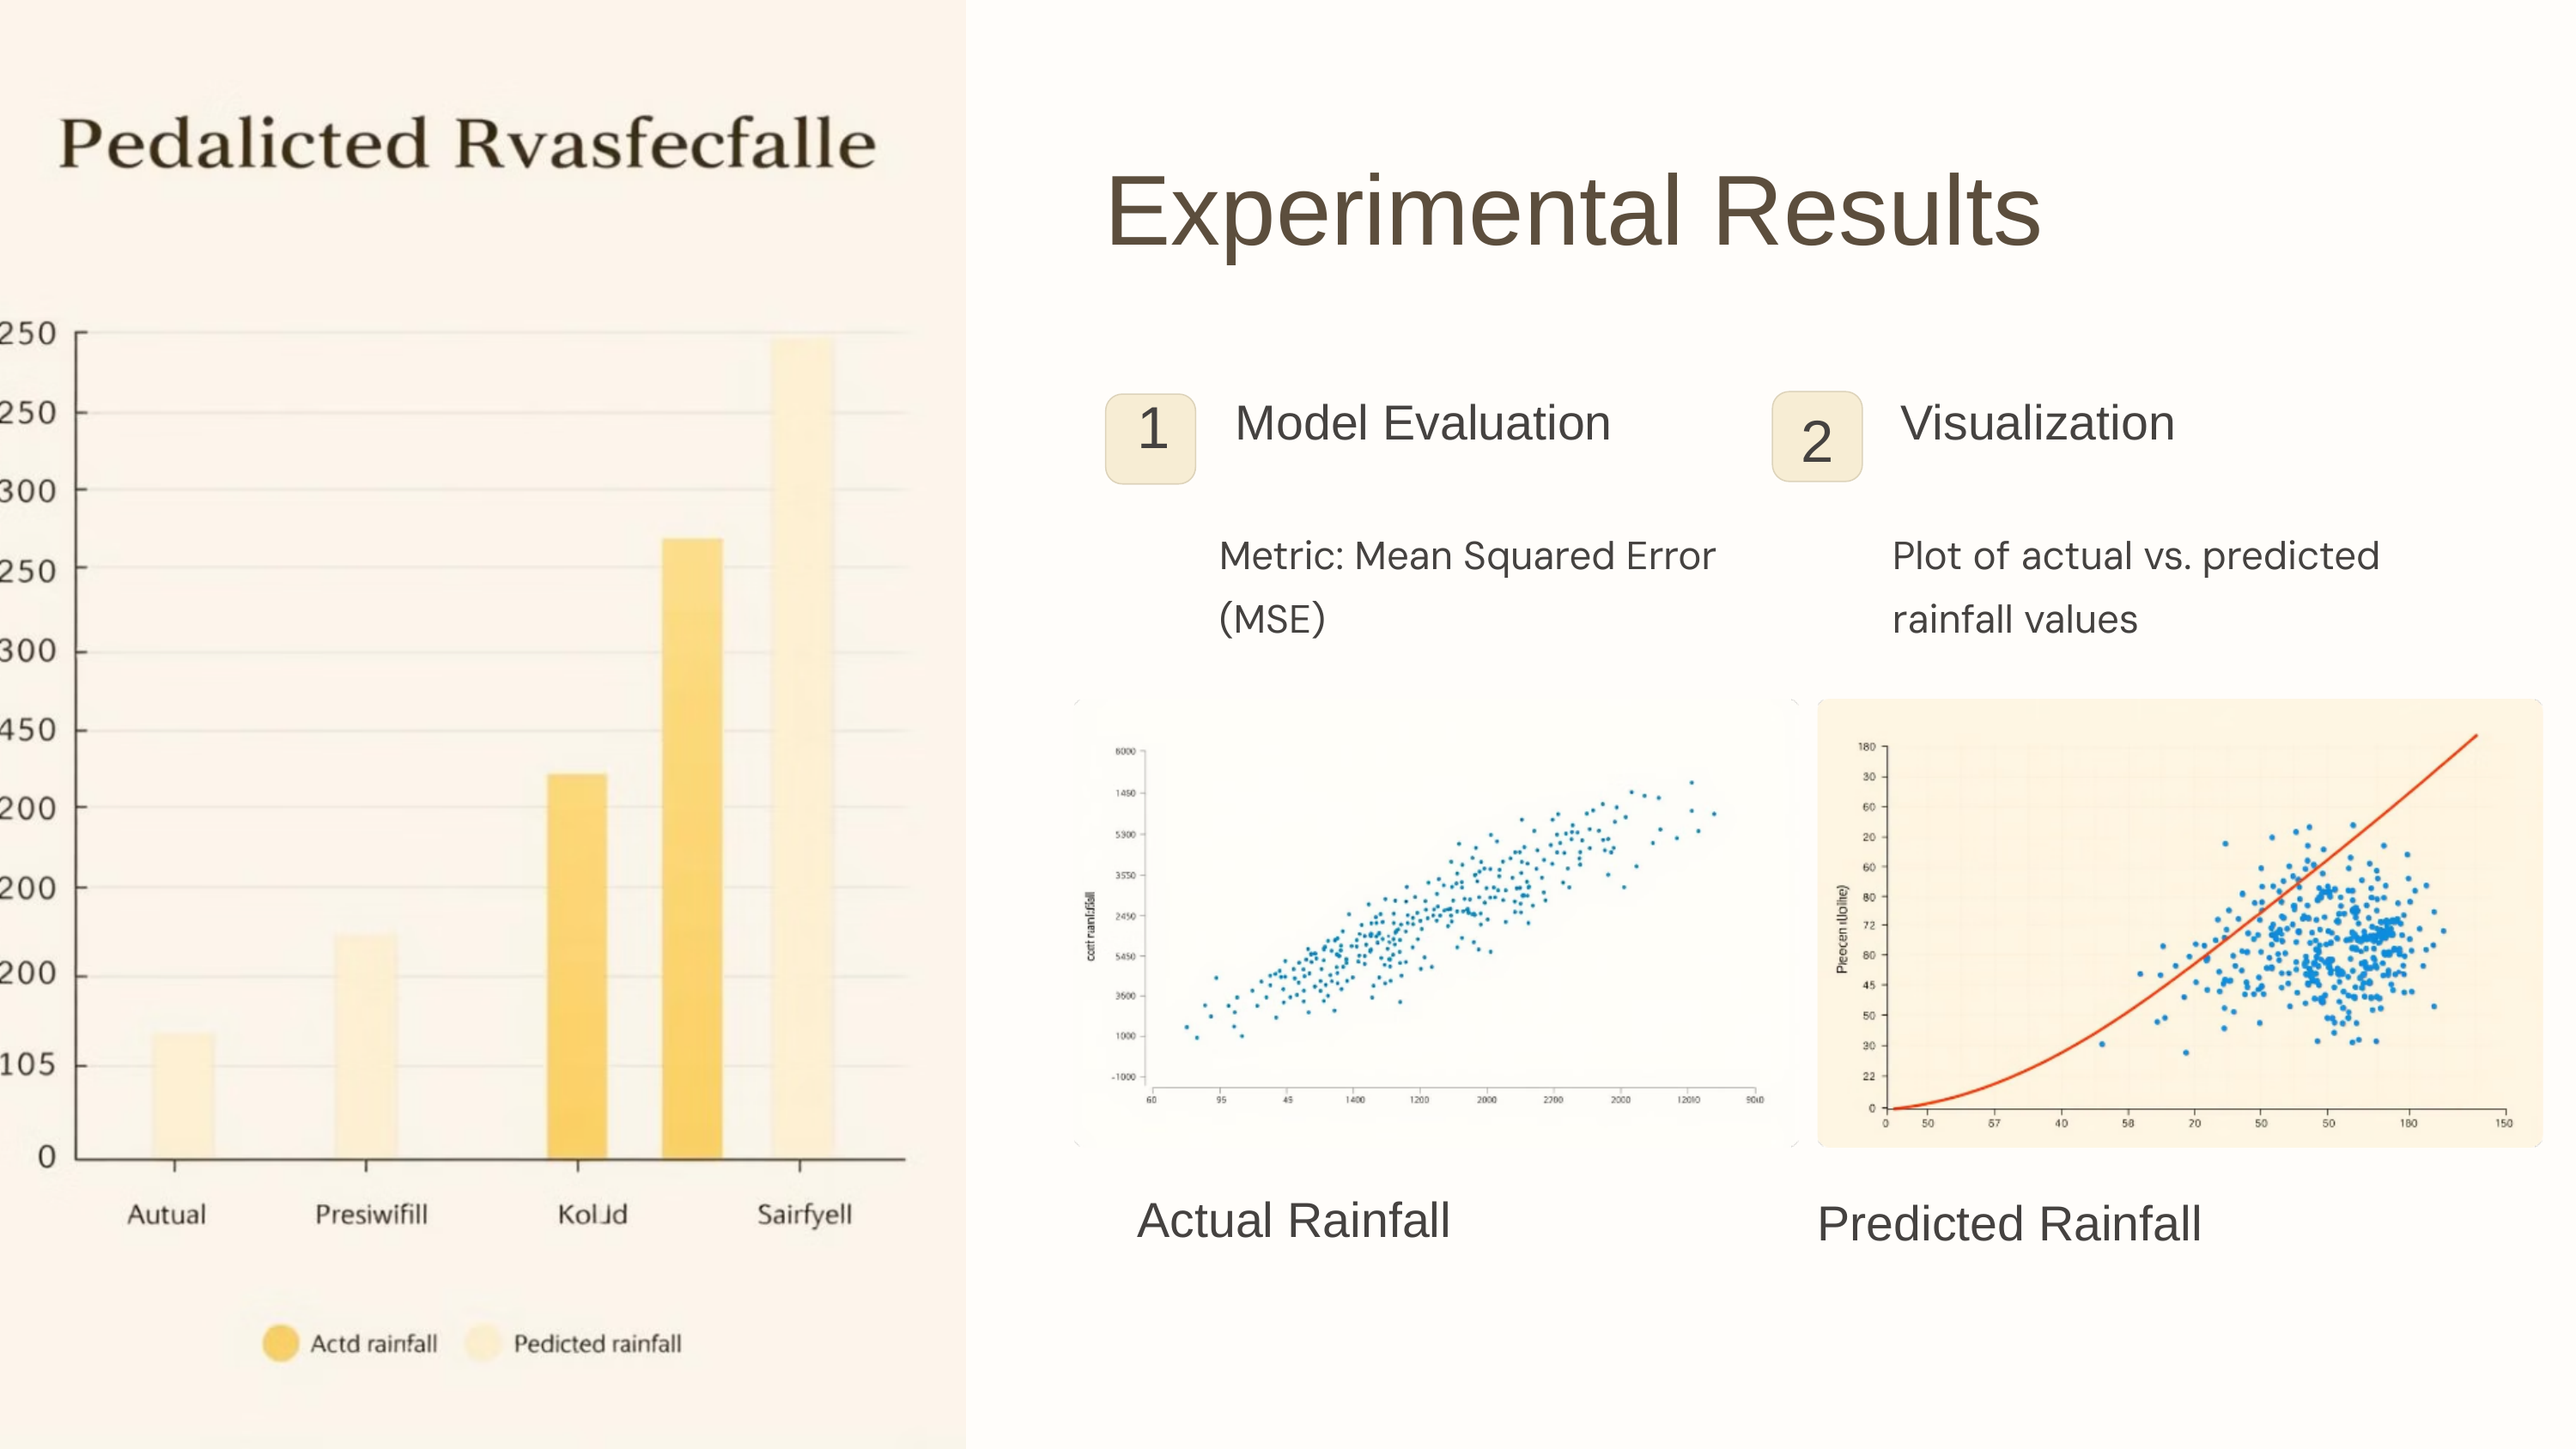

Experimental Results
Model Evaluation
Visualization

1
2
Metric: Mean Squared Error (MSE)
Plot of actual vs. predicted rainfall values

Actual Rainfall
Predicted Rainfall